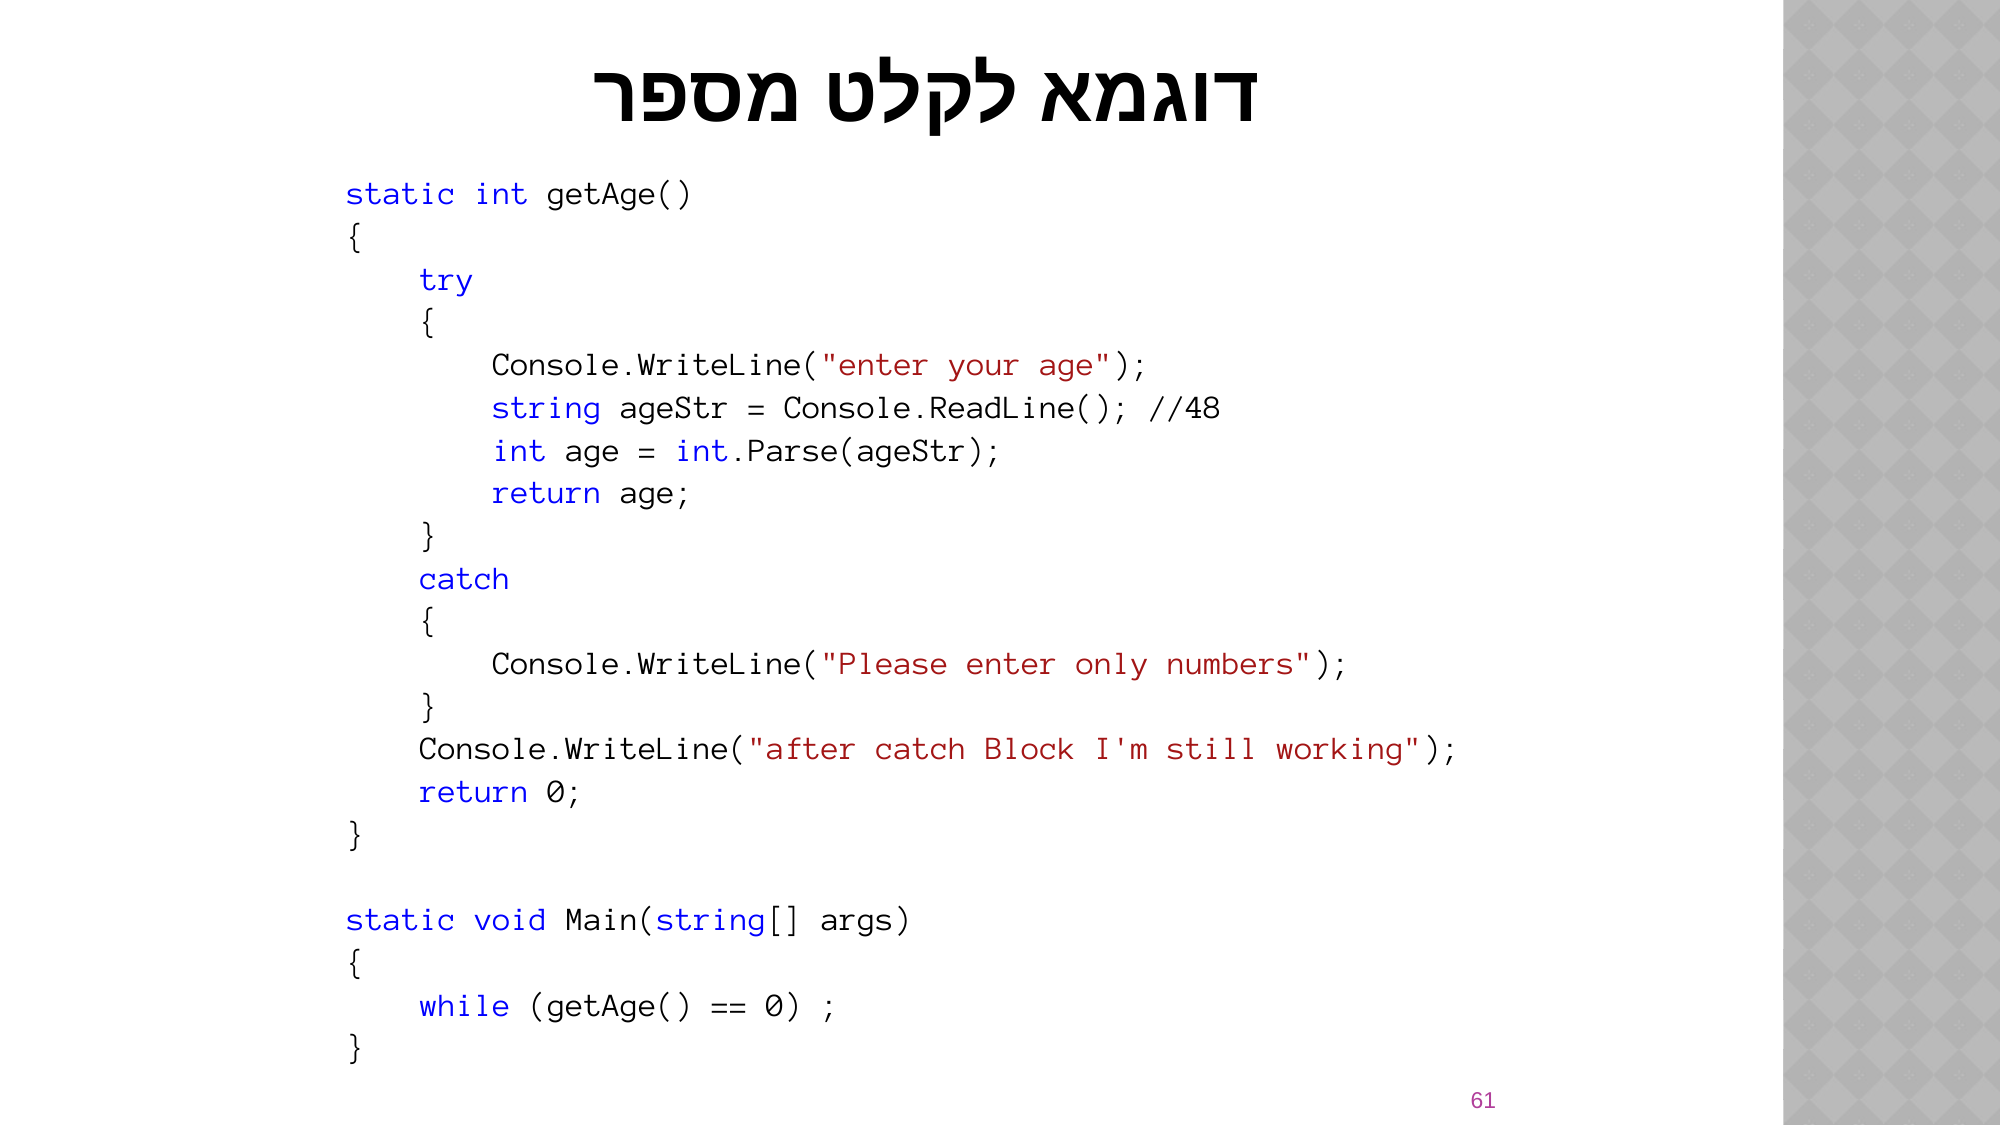

# דוגמא לקלט מספר
static int getAge()
{
    try
    {
        Console.WriteLine("enter your age");
        string ageStr = Console.ReadLine(); //48
        int age = int.Parse(ageStr);
        return age;
    }
    catch
    {
        Console.WriteLine("Please enter only numbers");
    }
    Console.WriteLine("after catch Block I'm still working");
    return 0;
}

static void Main(string[] args)
{
    while (getAge() == 0) ;
}
61